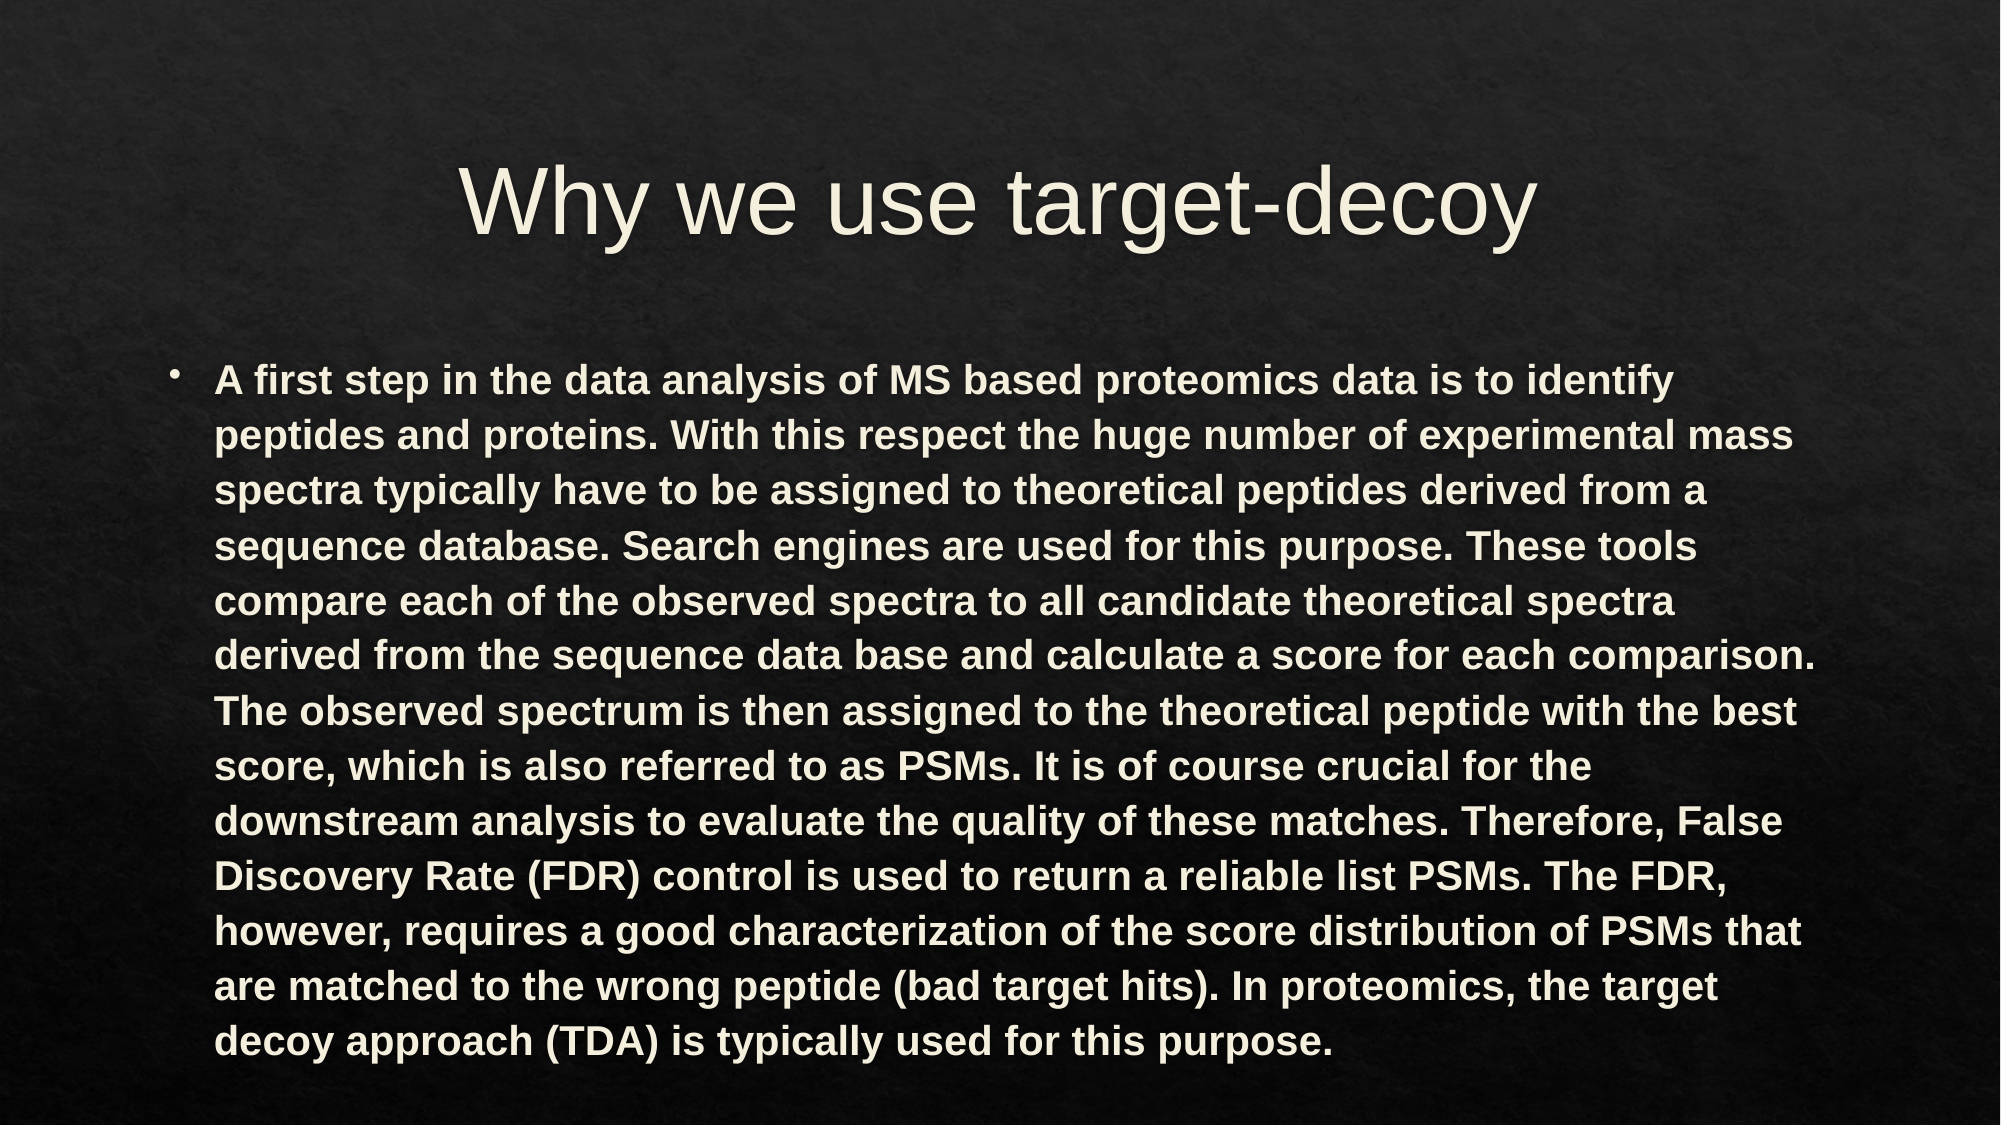

# Why we use target-decoy
A first step in the data analysis of MS based proteomics data is to identify peptides and proteins. With this respect the huge number of experimental mass spectra typically have to be assigned to theoretical peptides derived from a sequence database. Search engines are used for this purpose. These tools compare each of the observed spectra to all candidate theoretical spectra derived from the sequence data base and calculate a score for each comparison. The observed spectrum is then assigned to the theoretical peptide with the best score, which is also referred to as PSMs. It is of course crucial for the downstream analysis to evaluate the quality of these matches. Therefore, False Discovery Rate (FDR) control is used to return a reliable list PSMs. The FDR, however, requires a good characterization of the score distribution of PSMs that are matched to the wrong peptide (bad target hits). In proteomics, the target decoy approach (TDA) is typically used for this purpose.